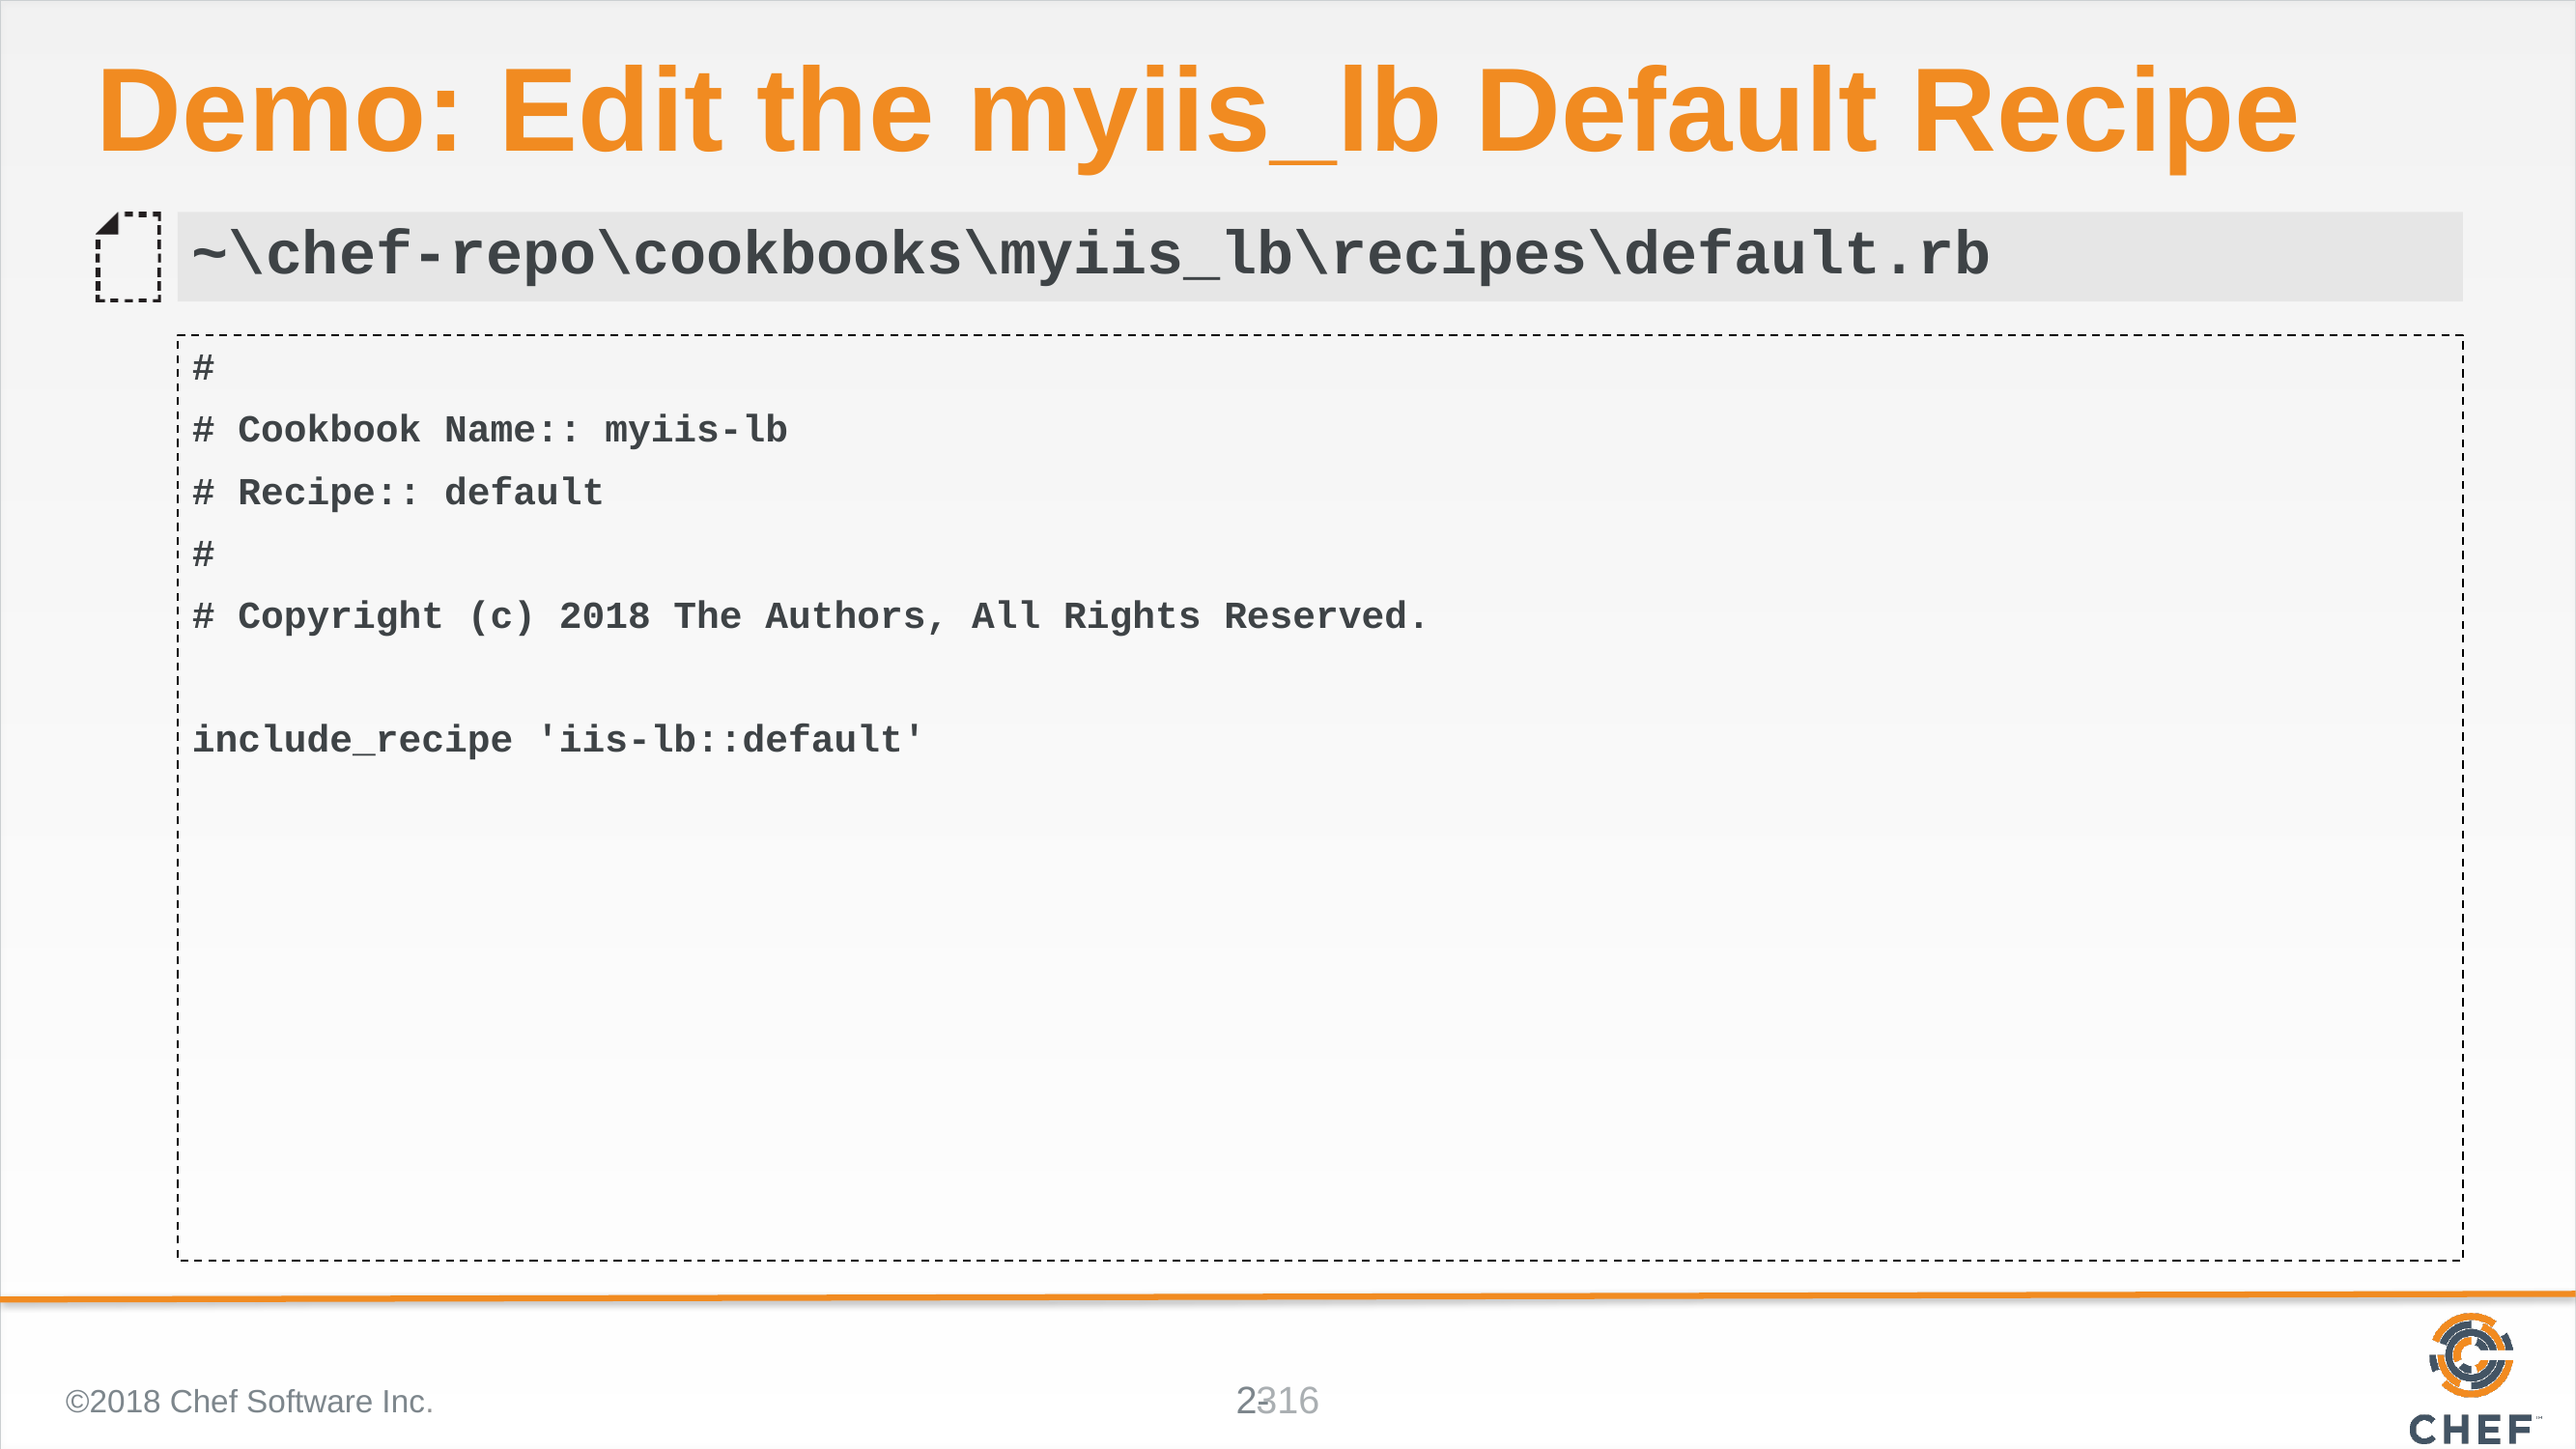

# Demo: Edit the myiis_lb Default Recipe
~\chef-repo\cookbooks\myiis_lb\recipes\default.rb
#
# Cookbook Name:: myiis-lb
# Recipe:: default
#
# Copyright (c) 2018 The Authors, All Rights Reserved.

include_recipe 'iis-lb::default'
©2018 Chef Software Inc.

316